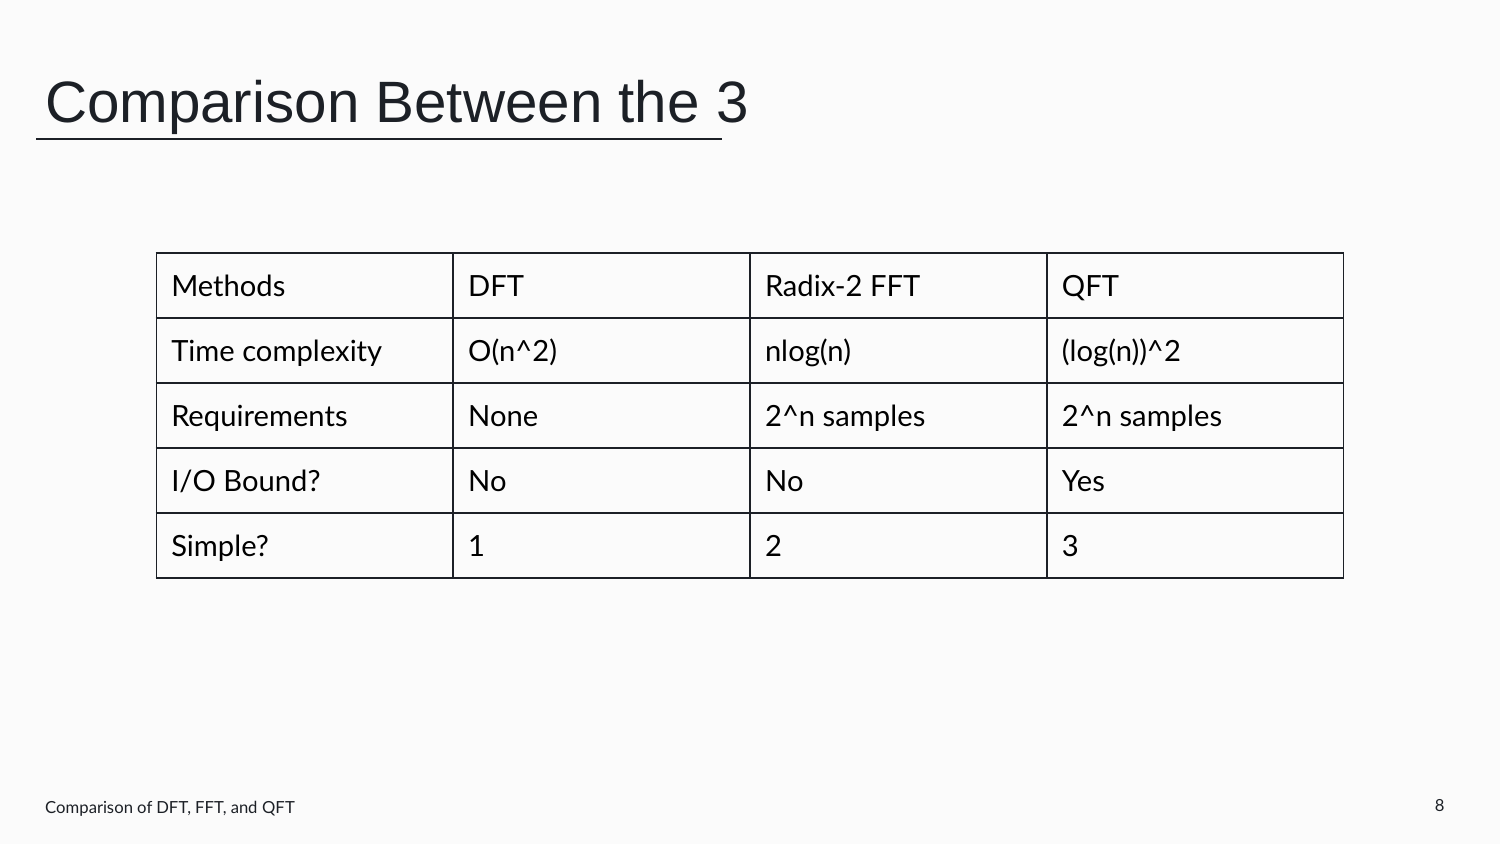

# Comparison Between the 3
| Methods | DFT | Radix-2 FFT | QFT |
| --- | --- | --- | --- |
| Time complexity | O(n^2) | nlog(n) | (log(n))^2 |
| Requirements | None | 2^n samples | 2^n samples |
| I/O Bound? | No | No | Yes |
| Simple? | 1 | 2 | 3 |
Comparison of DFT, FFT, and QFT
8